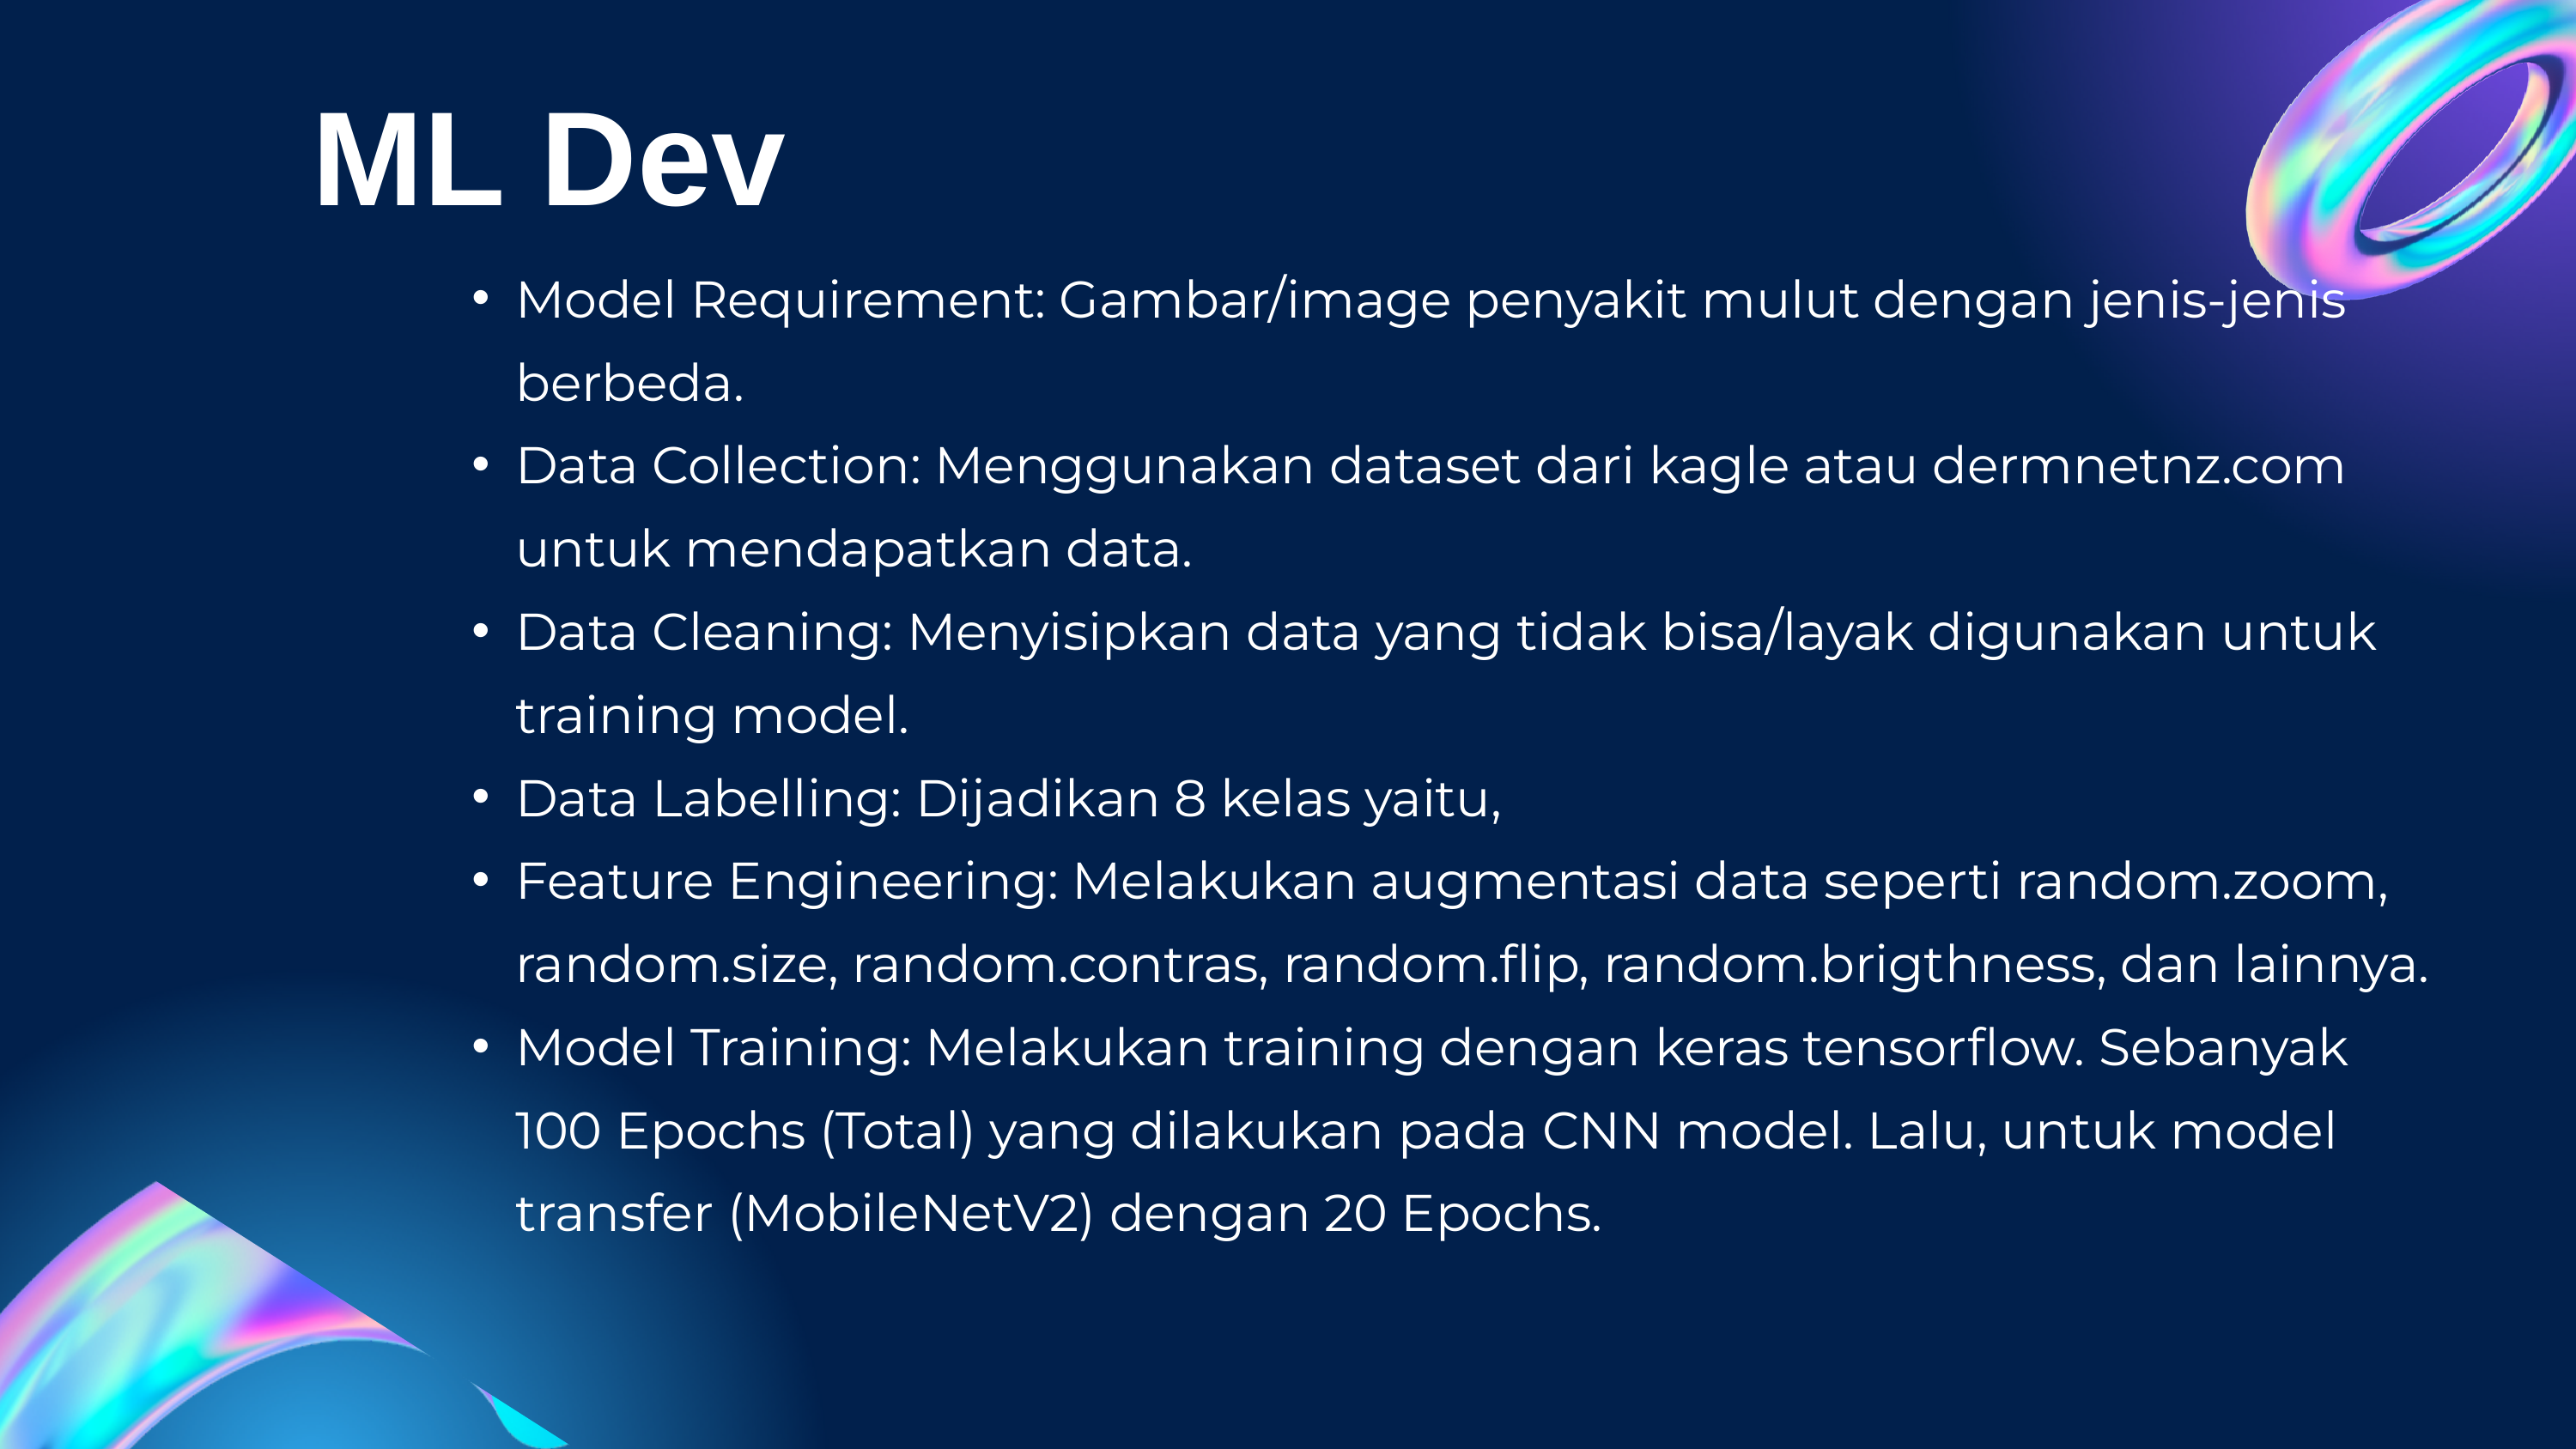

ML Dev
Model Requirement: Gambar/image penyakit mulut dengan jenis-jenis berbeda.
Data Collection: Menggunakan dataset dari kagle atau dermnetnz.com untuk mendapatkan data.
Data Cleaning: Menyisipkan data yang tidak bisa/layak digunakan untuk training model.
Data Labelling: Dijadikan 8 kelas yaitu,
Feature Engineering: Melakukan augmentasi data seperti random.zoom, random.size, random.contras, random.flip, random.brigthness, dan lainnya.
Model Training: Melakukan training dengan keras tensorflow. Sebanyak 100 Epochs (Total) yang dilakukan pada CNN model. Lalu, untuk model transfer (MobileNetV2) dengan 20 Epochs.